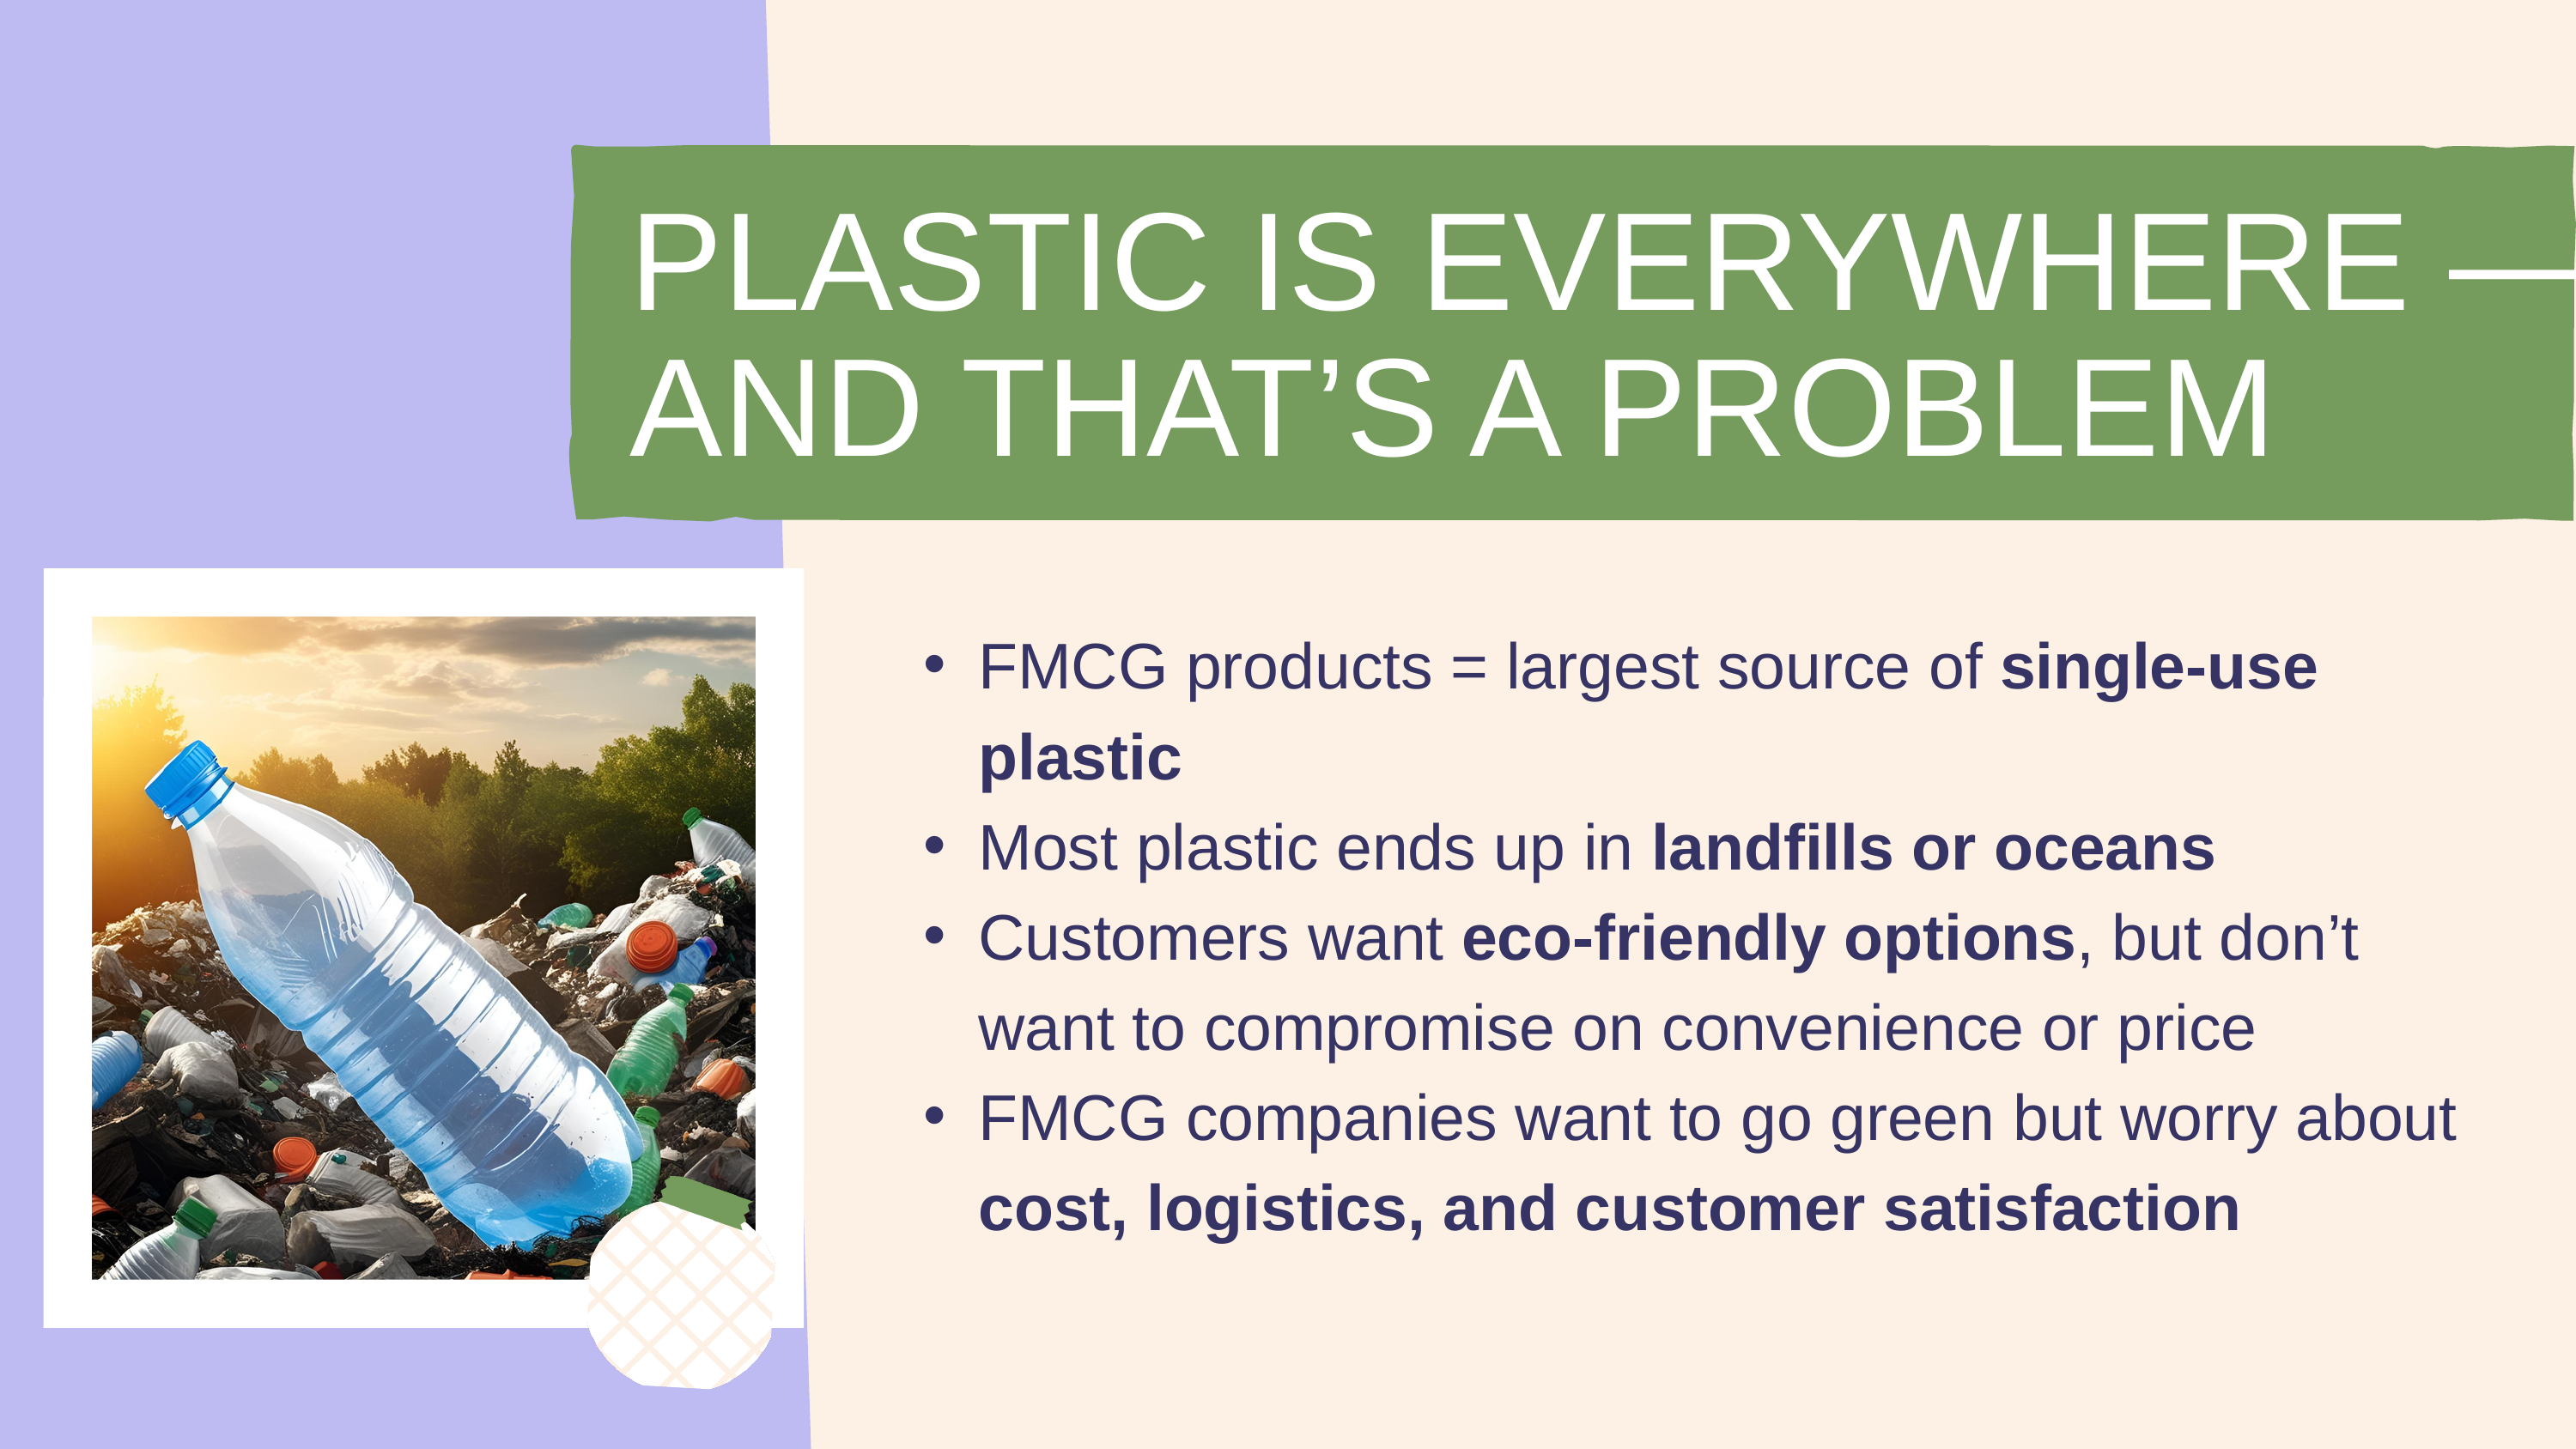

PLASTIC IS EVERYWHERE — AND THAT’S A PROBLEM

FMCG products = largest source of single-use plastic
Most plastic ends up in landfills or oceans
Customers want eco-friendly options, but don’t want to compromise on convenience or price
FMCG companies want to go green but worry about cost, logistics, and customer satisfaction